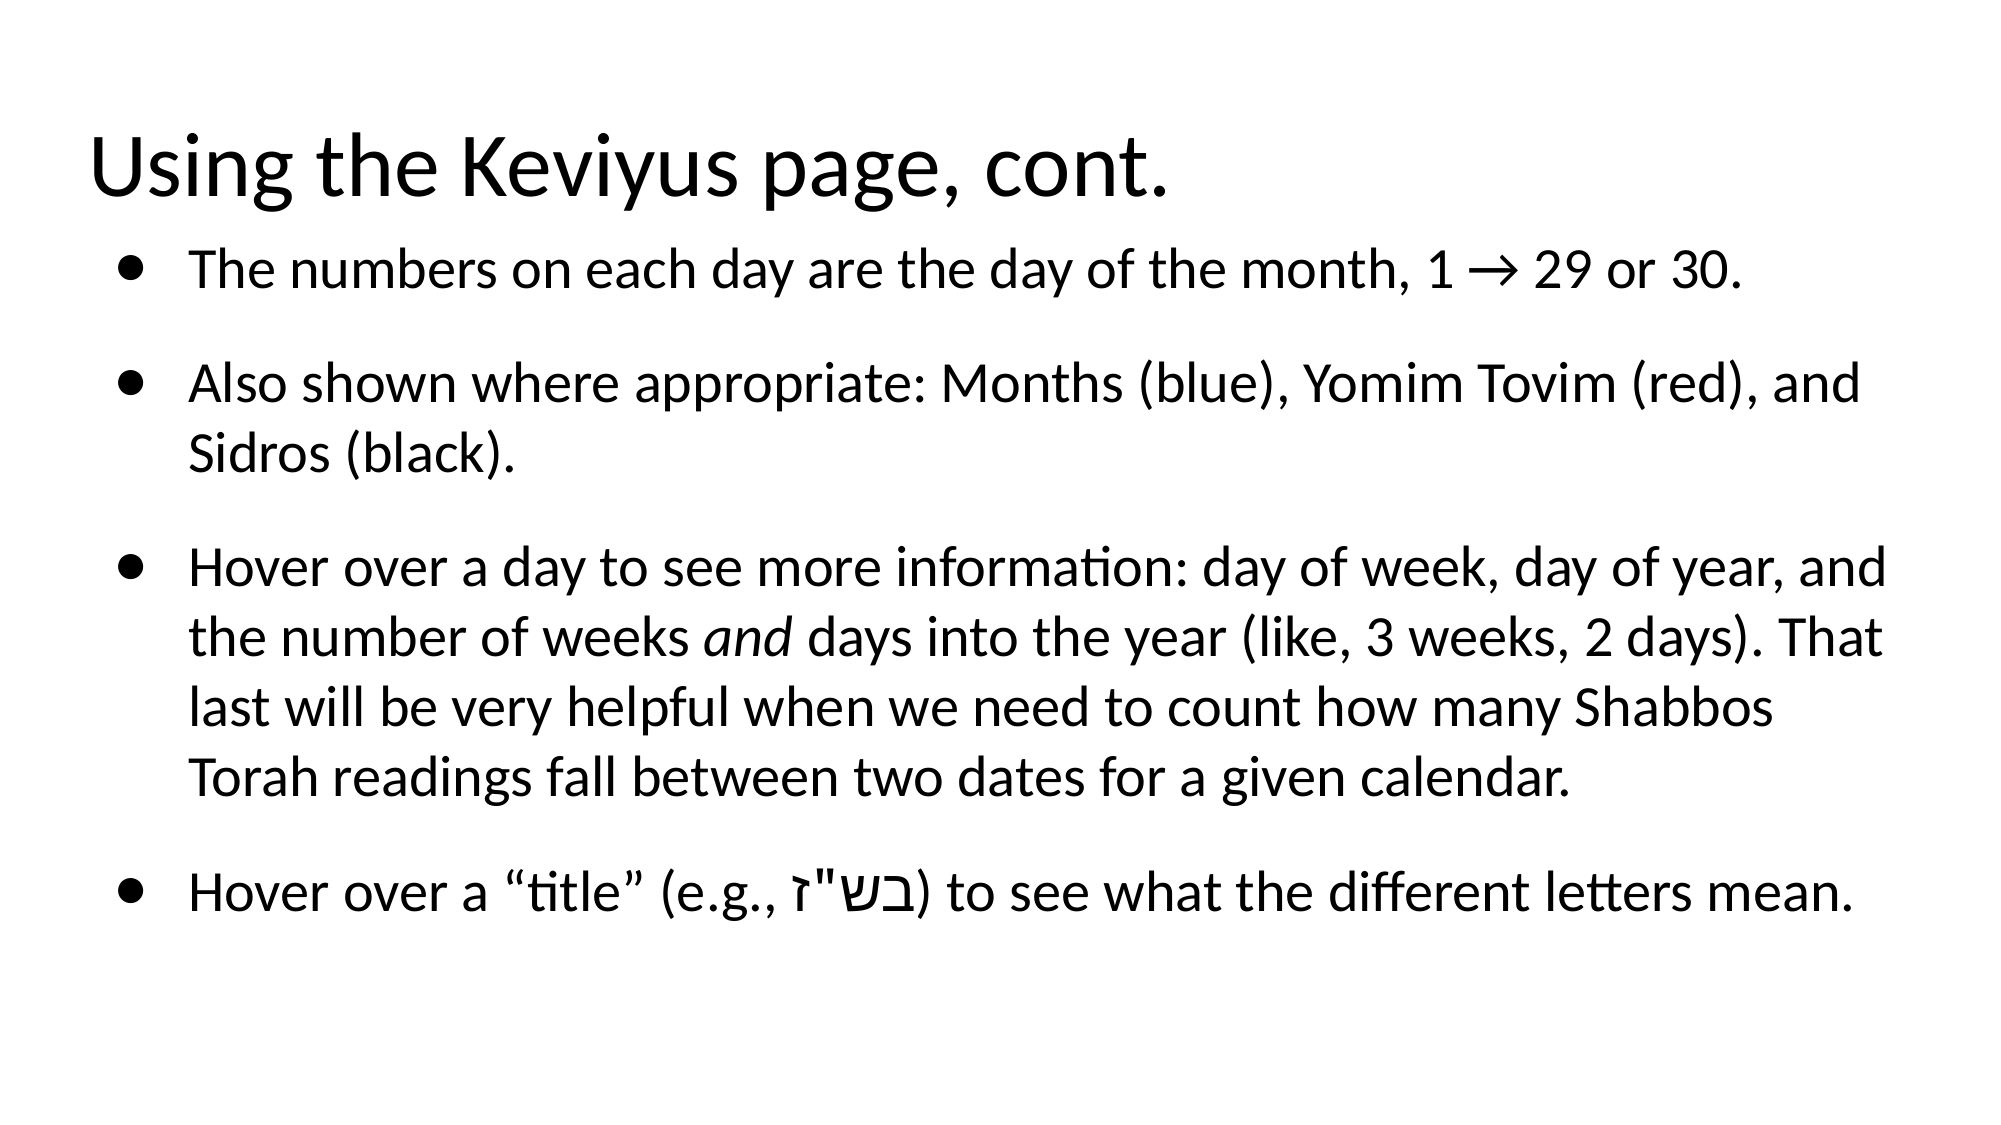

# Using the Keviyus page, cont.
The numbers on each day are the day of the month, 1 → 29 or 30.
Also shown where appropriate: Months (blue), Yomim Tovim (red), and Sidros (black).
Hover over a day to see more information: day of week, day of year, and the number of weeks and days into the year (like, 3 weeks, 2 days). That last will be very helpful when we need to count how many Shabbos Torah readings fall between two dates for a given calendar.
Hover over a “title” (e.g., בש"ז) to see what the different letters mean.